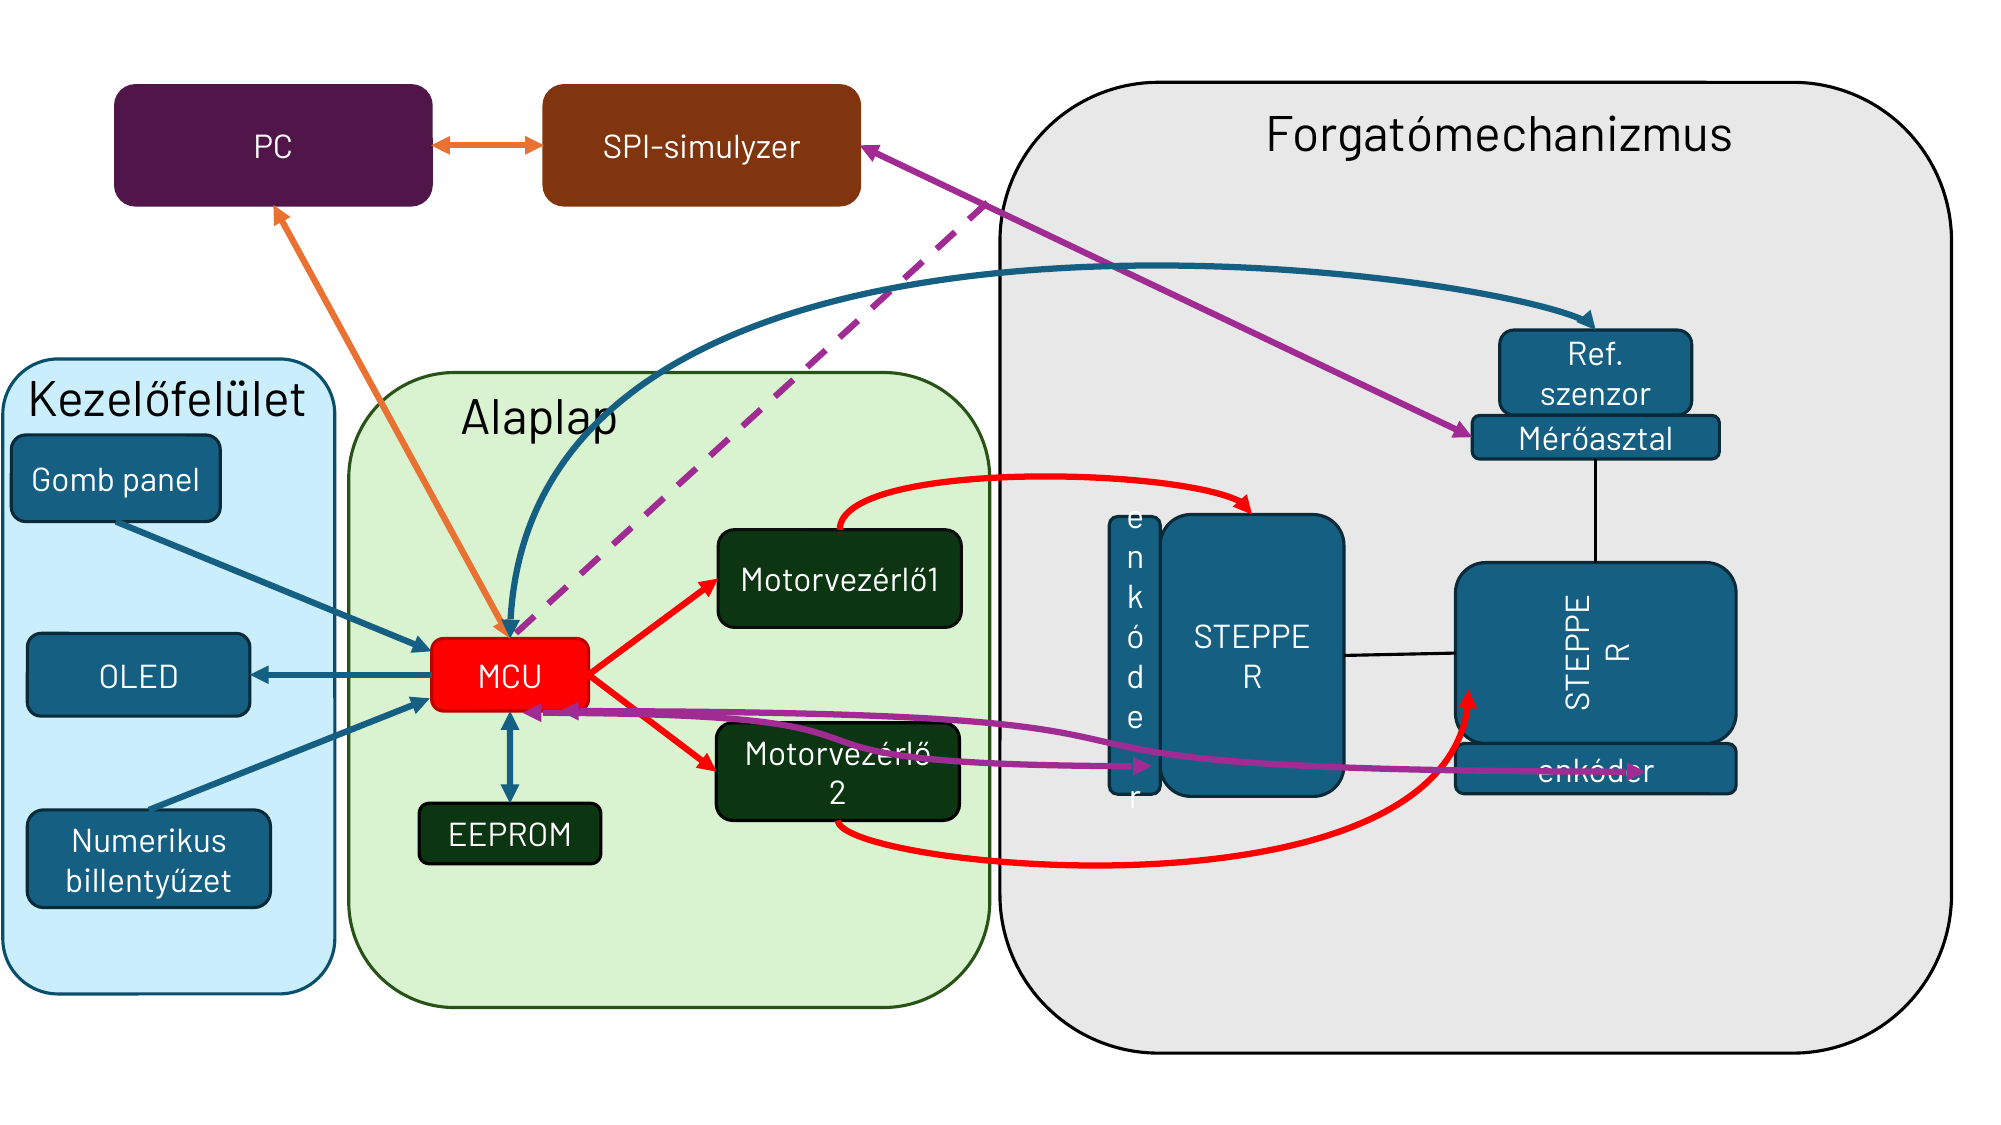

PC
SPI-simulyzer
Forgatómechanizmus
Ref. szenzor

Kezelőfelület

Alaplap
Mérőasztal
Gomb panel
STEPPER
enkóde r
Motorvezérlő1
STEPPER
enkóder
OLED
MCU
Motorvezérlő2
EEPROM
Numerikus billentyűzet